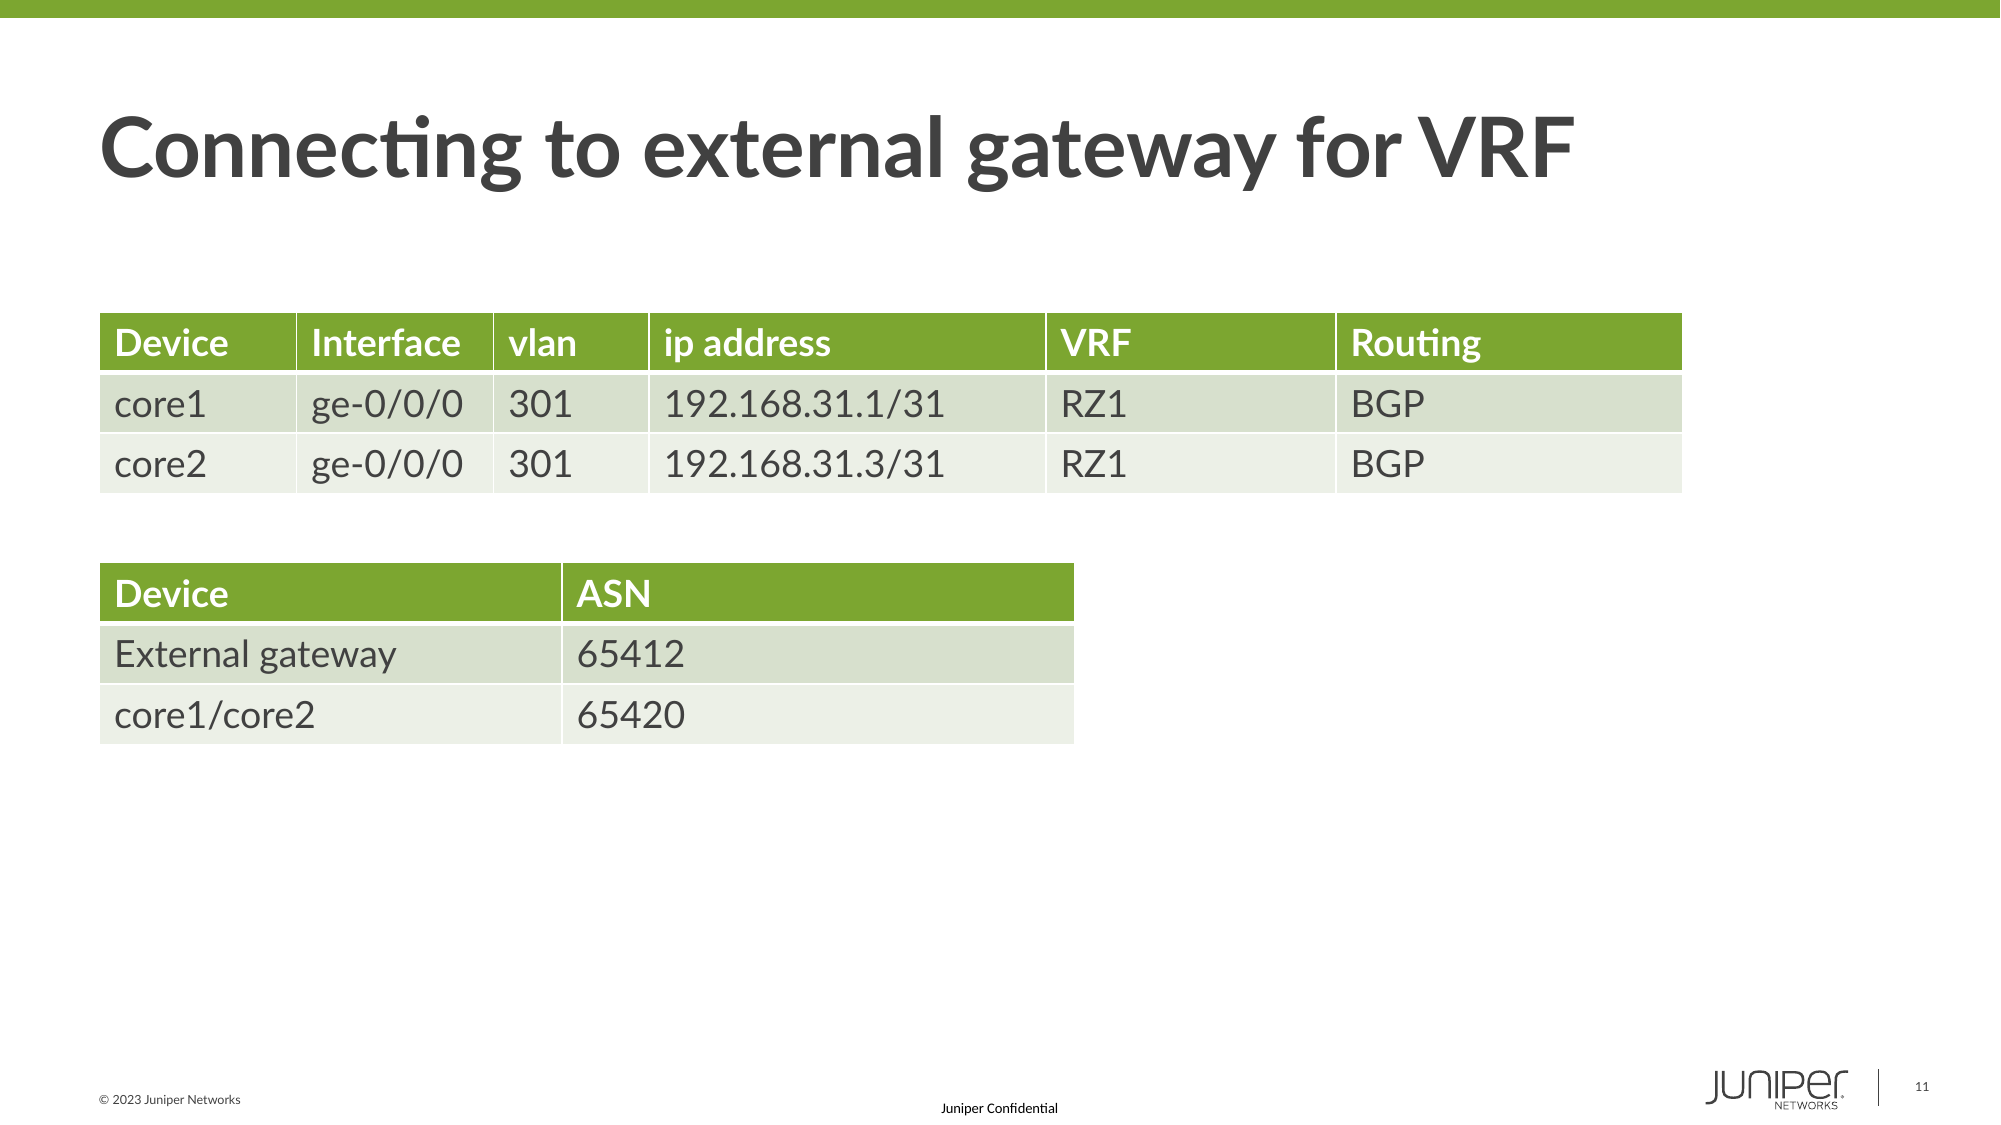

# Connecting to external gateway for VRF
| Device | Interface | vlan | ip address | VRF | Routing |
| --- | --- | --- | --- | --- | --- |
| core1 | ge-0/0/0 | 301 | 192.168.31.1/31 | RZ1 | BGP |
| core2 | ge-0/0/0 | 301 | 192.168.31.3/31 | RZ1 | BGP |
| Device | ASN |
| --- | --- |
| External gateway | 65412 |
| core1/core2 | 65420 |